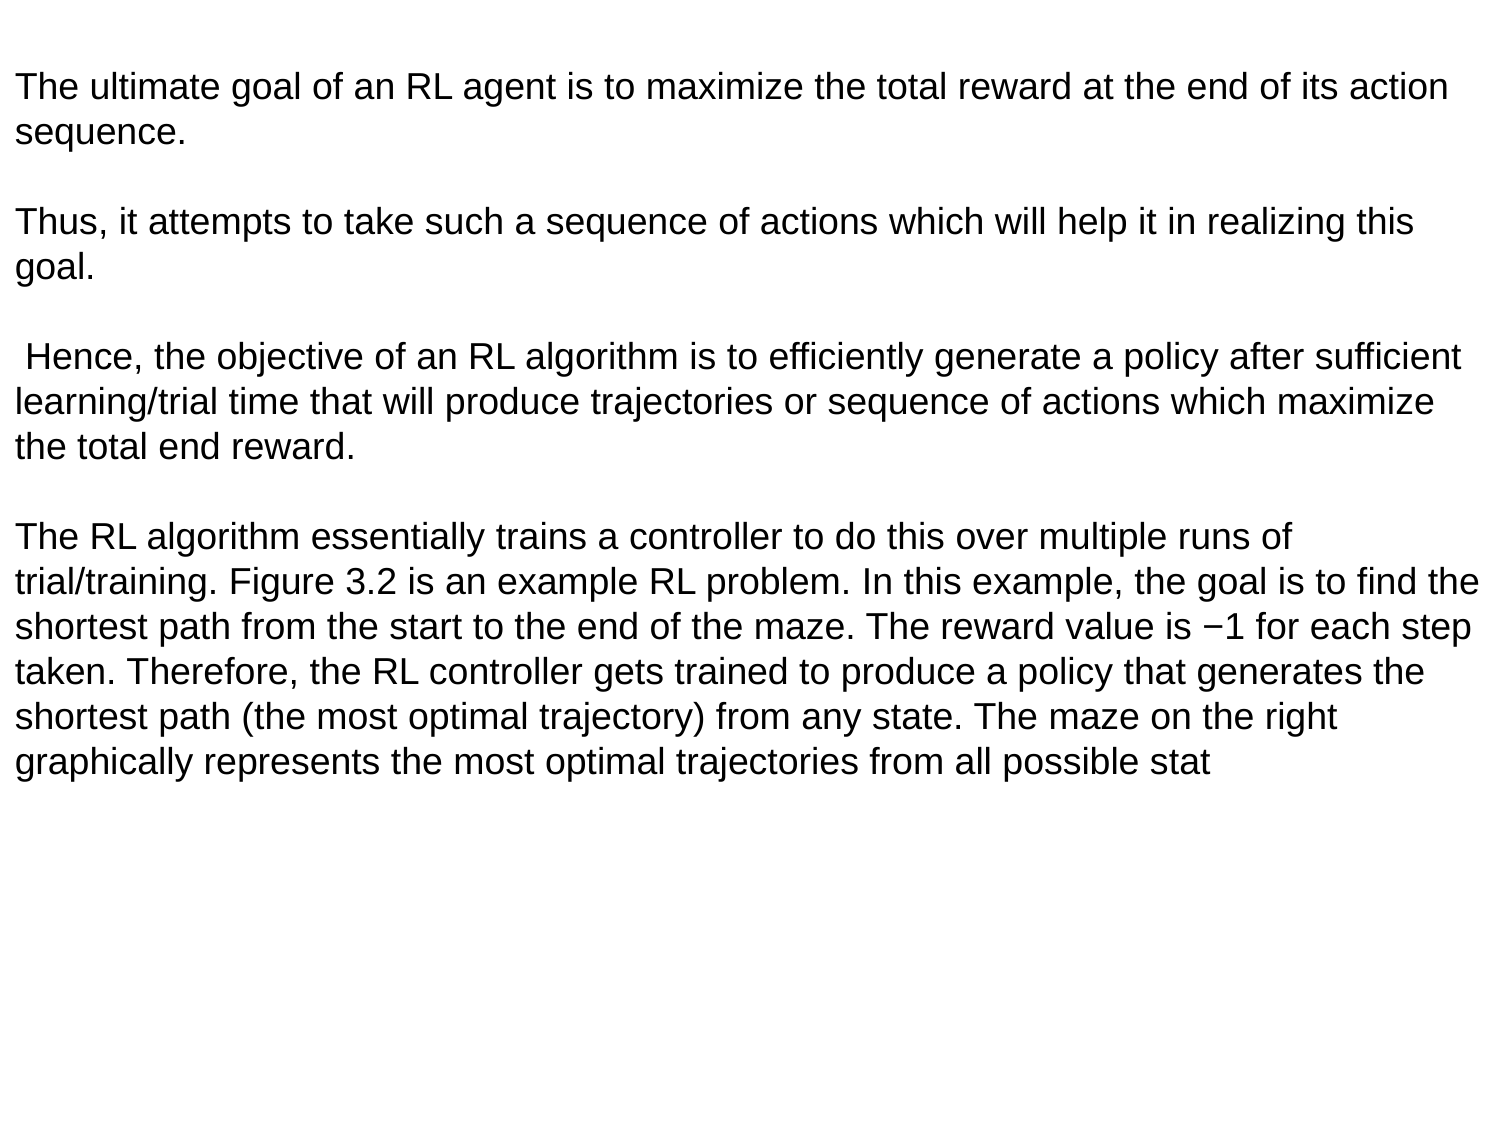

The ultimate goal of an RL agent is to maximize the total reward at the end of its action sequence.

Thus, it attempts to take such a sequence of actions which will help it in realizing this goal.

 Hence, the objective of an RL algorithm is to efficiently generate a policy after sufficient learning/trial time that will produce trajectories or sequence of actions which maximize the total end reward.

The RL algorithm essentially trains a controller to do this over multiple runs of trial/training. Figure 3.2 is an example RL problem. In this example, the goal is to find the shortest path from the start to the end of the maze. The reward value is −1 for each step taken. Therefore, the RL controller gets trained to produce a policy that generates the shortest path (the most optimal trajectory) from any state. The maze on the right graphically represents the most optimal trajectories from all possible stat